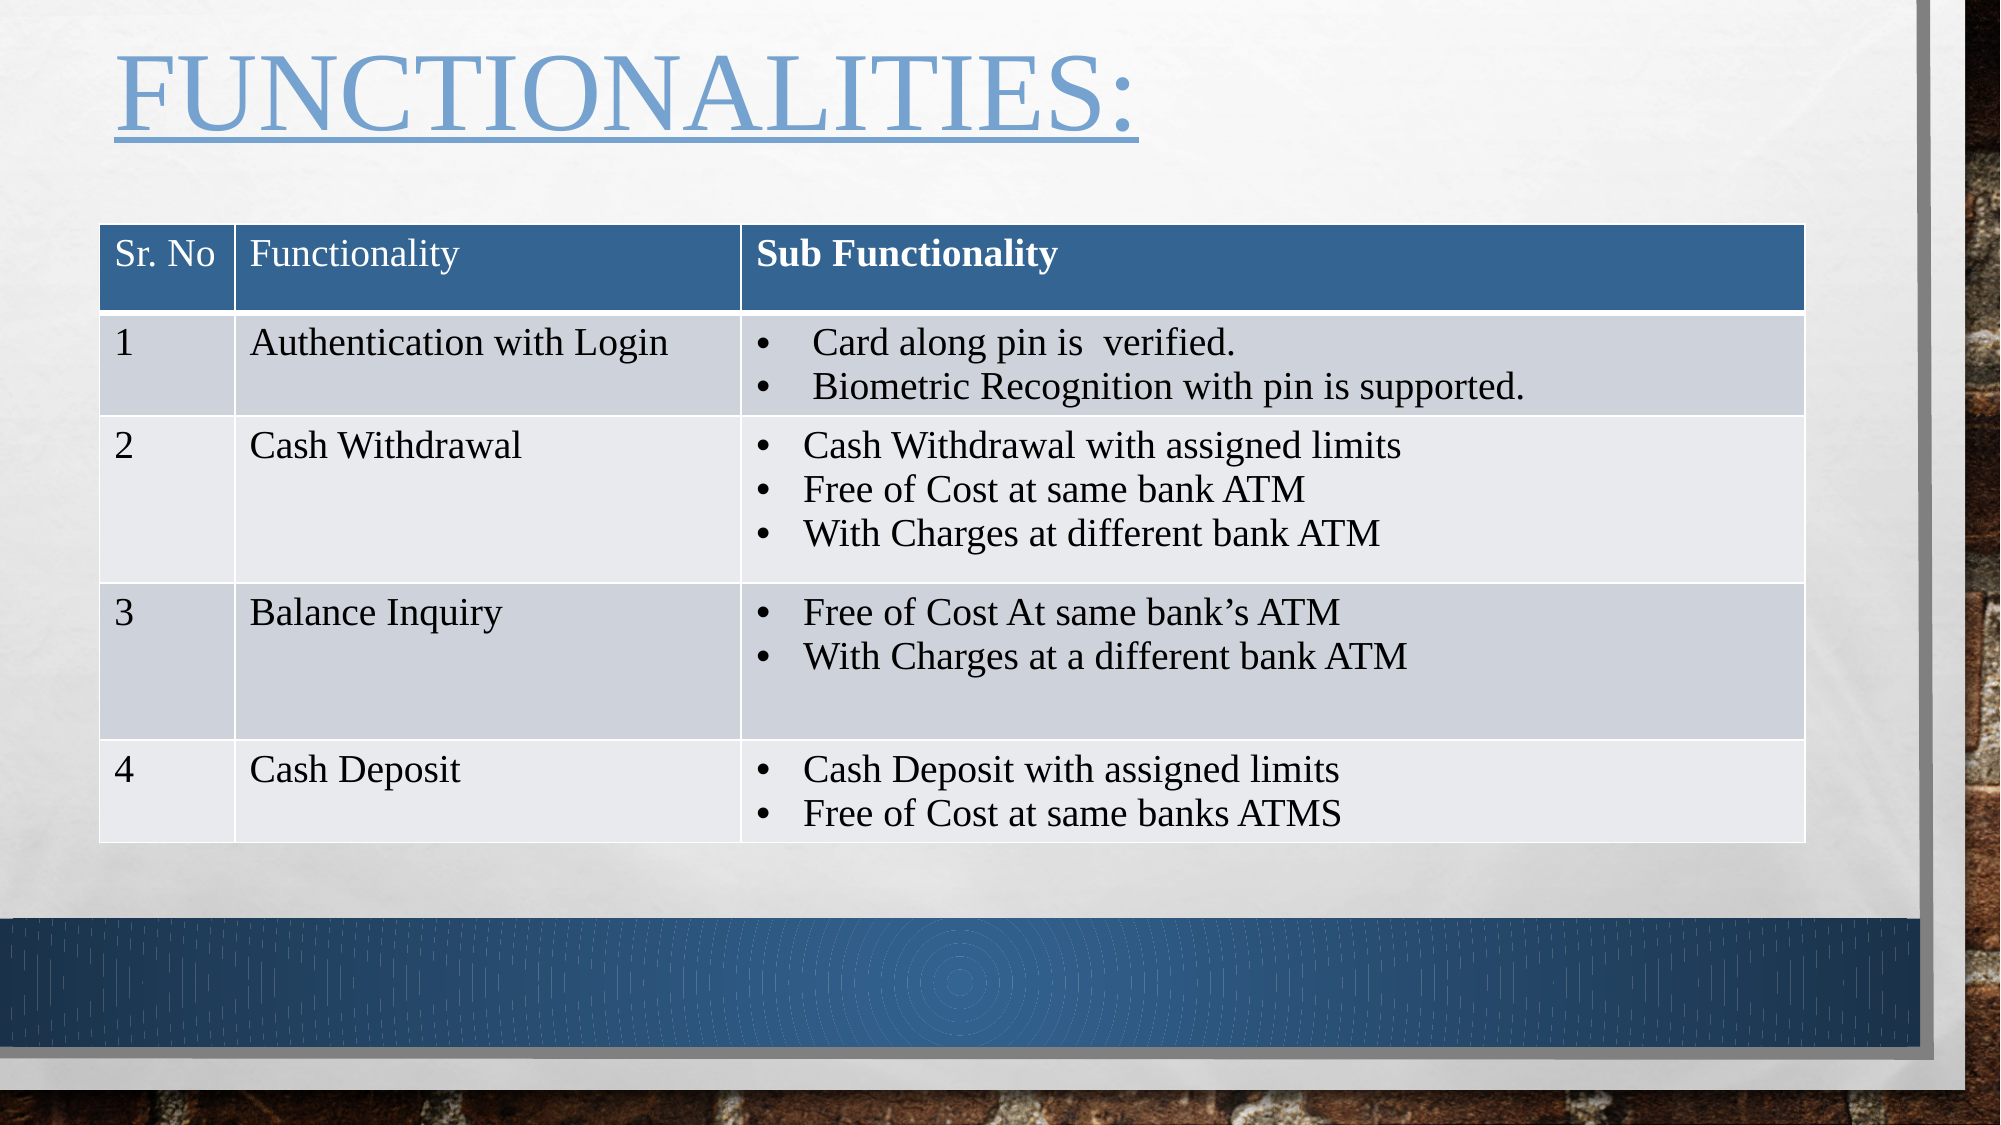

# Functionalities:
| Sr. No | Functionality | Sub Functionality |
| --- | --- | --- |
| 1 | Authentication with Login | Card along pin is verified. Biometric Recognition with pin is supported. |
| 2 | Cash Withdrawal | Cash Withdrawal with assigned limits Free of Cost at same bank ATM With Charges at different bank ATM |
| 3 | Balance Inquiry | Free of Cost At same bank’s ATM With Charges at a different bank ATM |
| 4 | Cash Deposit | Cash Deposit with assigned limits Free of Cost at same banks ATMS |